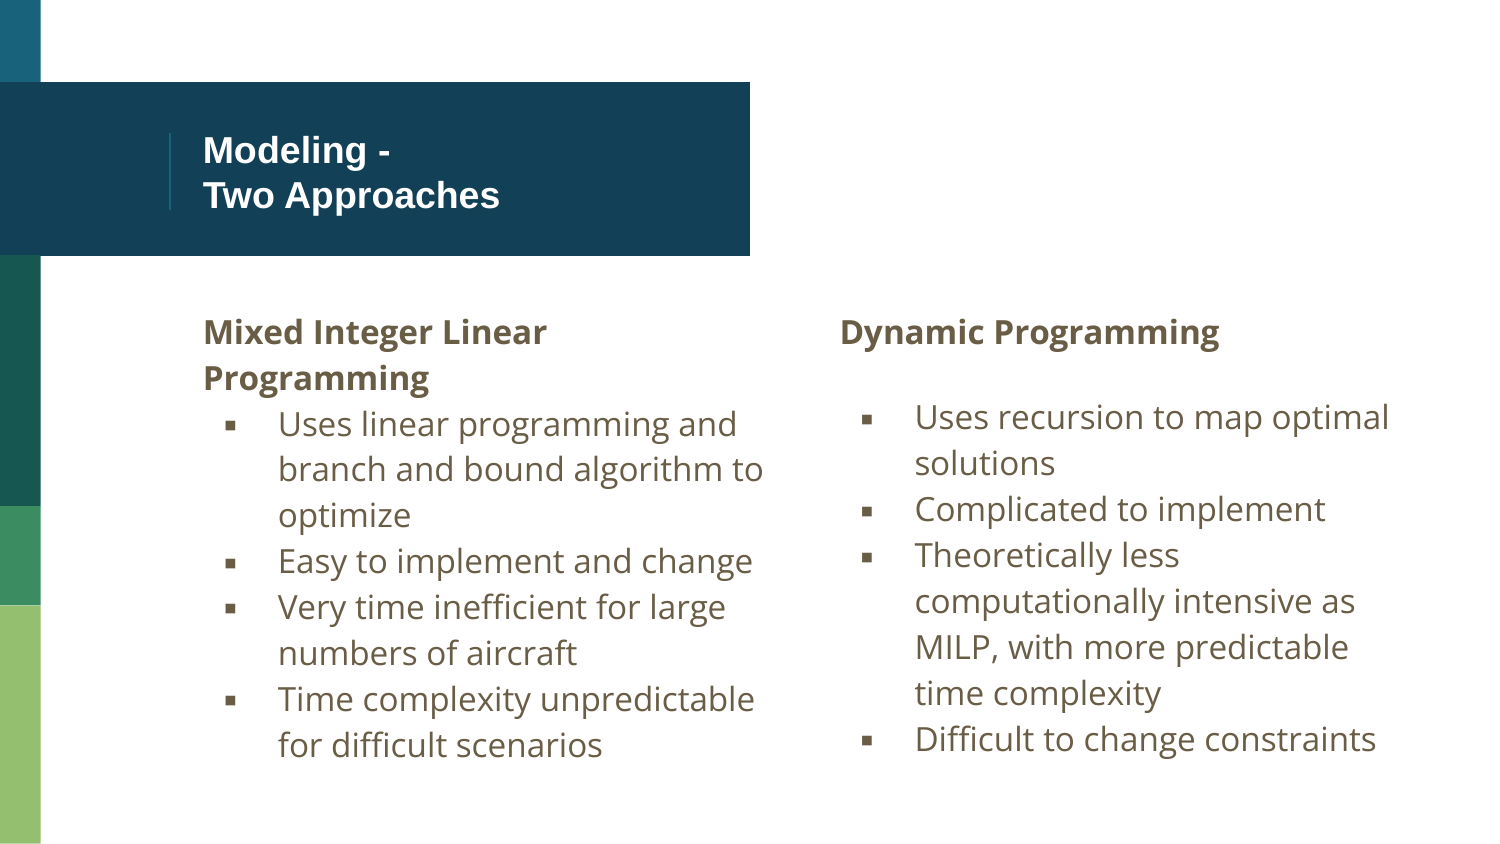

# Modeling - Two Approaches
Mixed Integer Linear Programming
Uses linear programming and branch and bound algorithm to optimize
Easy to implement and change
Very time inefficient for large numbers of aircraft
Time complexity unpredictable for difficult scenarios
Dynamic Programming
Uses recursion to map optimal solutions
Complicated to implement
Theoretically less computationally intensive as MILP, with more predictable time complexity
Difficult to change constraints